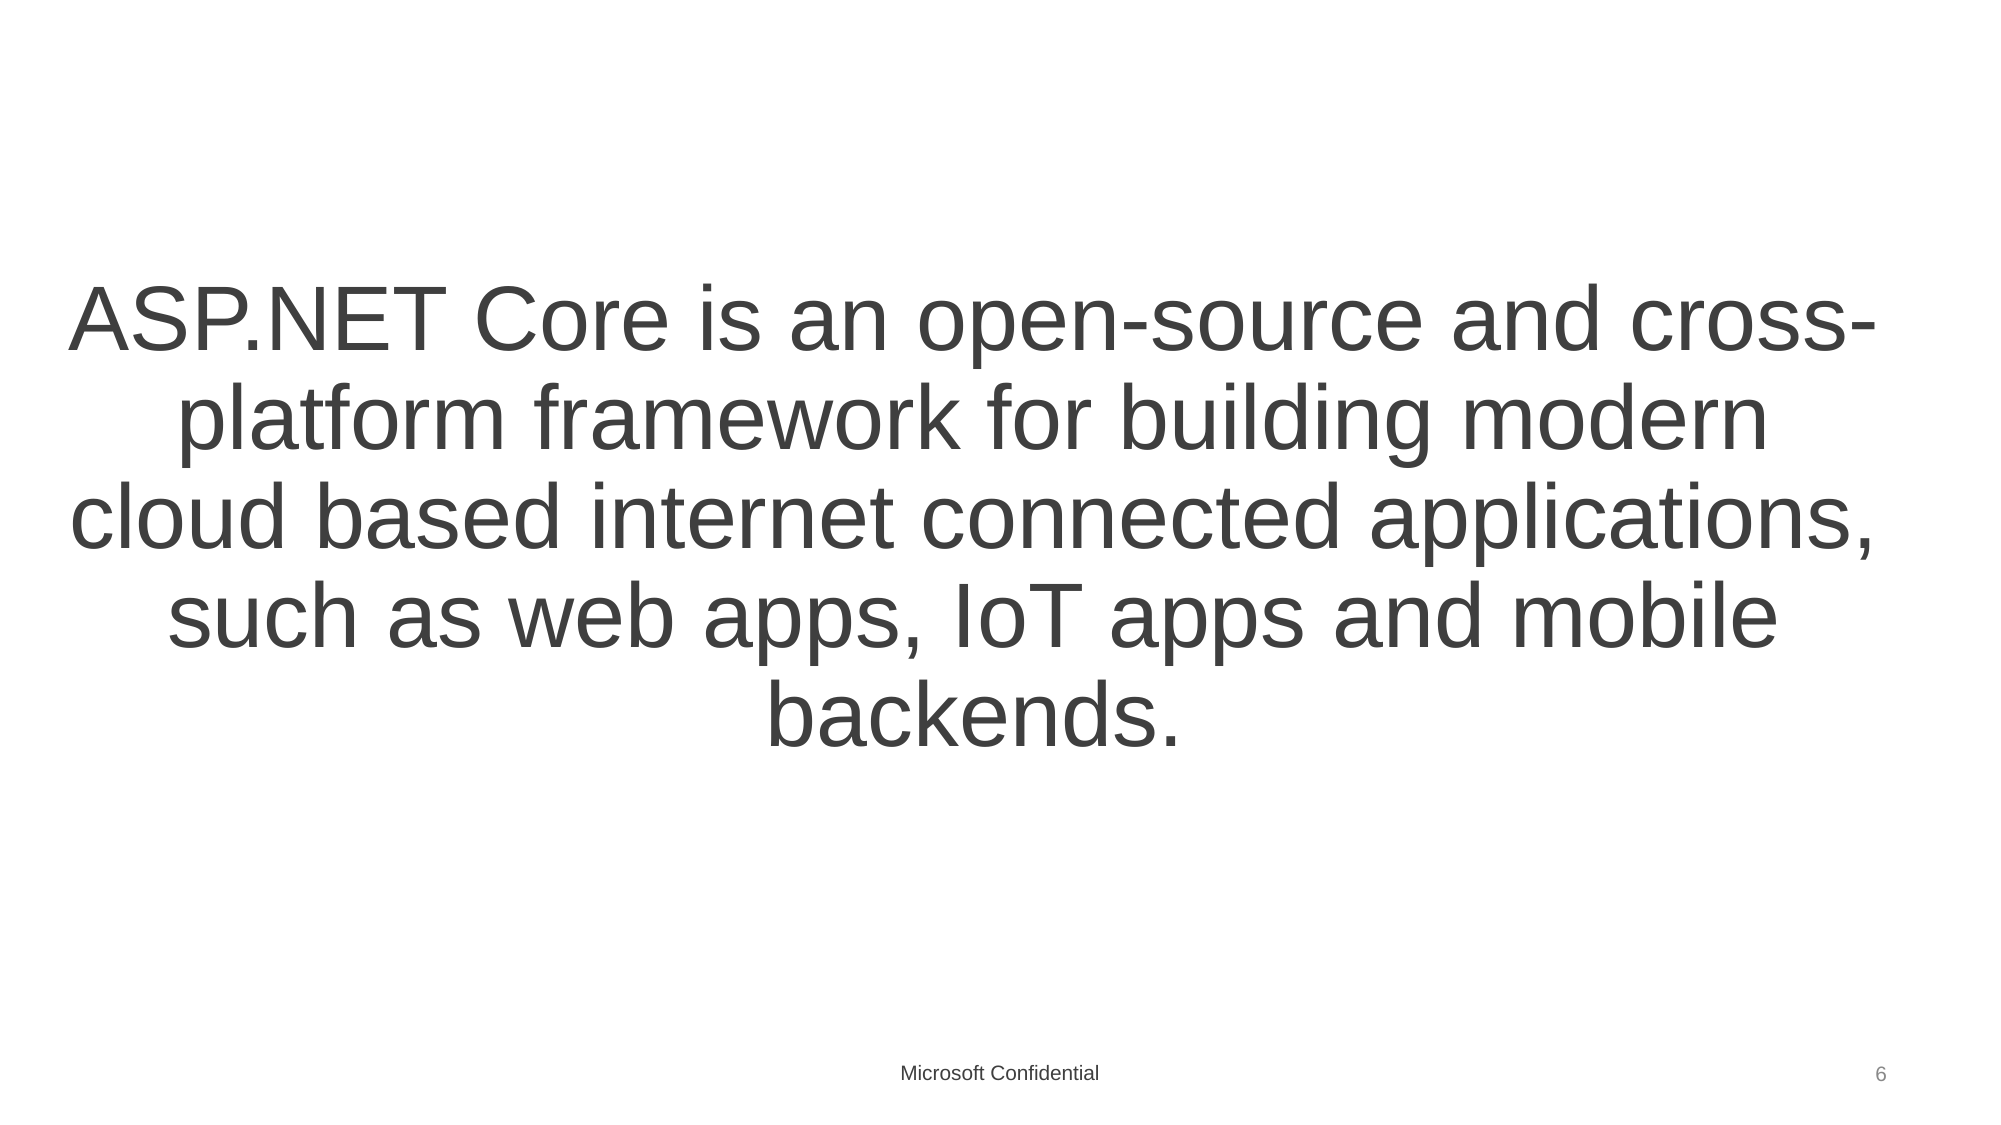

# ASP.NET Core is an open-source and cross-platform framework for building modern cloud based internet connected applications, such as web apps, IoT apps and mobile backends.
6